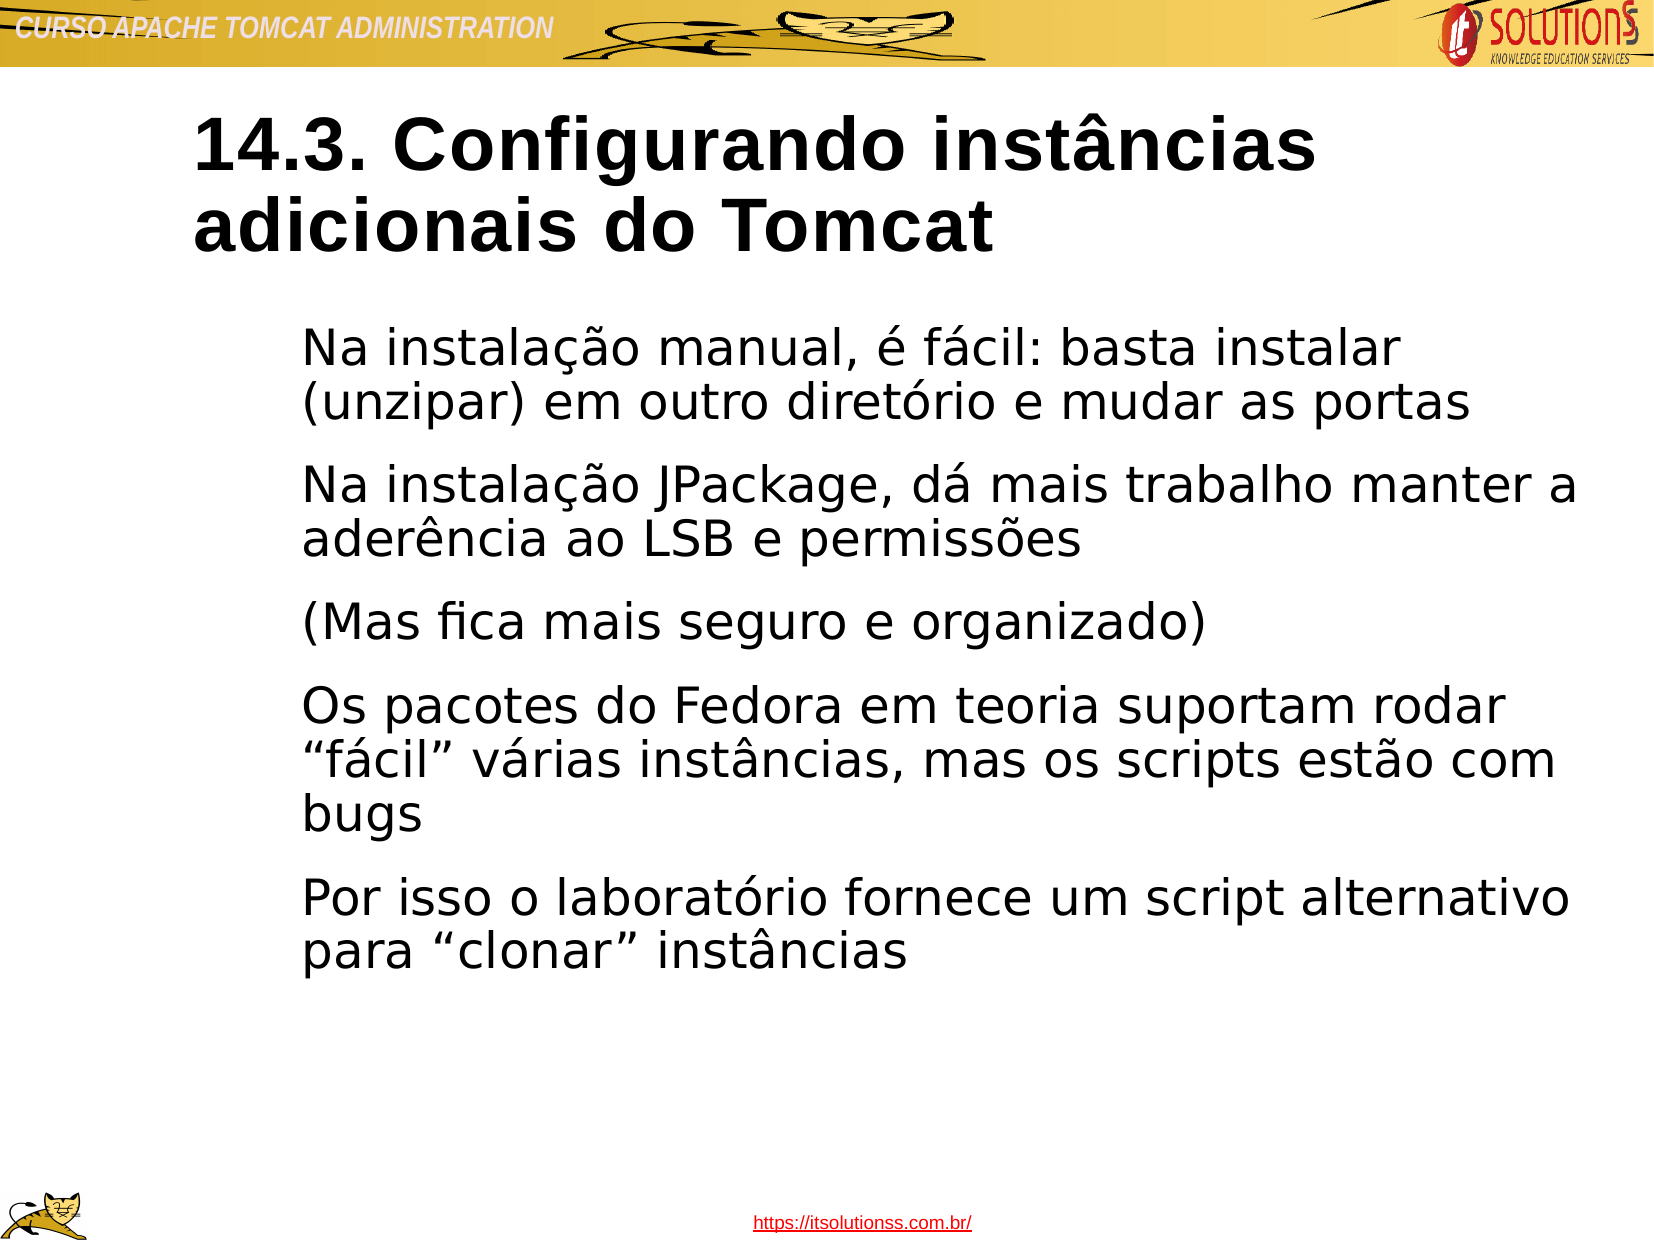

14.3. Configurando instâncias adicionais do Tomcat
Na instalação manual, é fácil: basta instalar (unzipar) em outro diretório e mudar as portas
Na instalação JPackage, dá mais trabalho manter a aderência ao LSB e permissões
(Mas fica mais seguro e organizado)
Os pacotes do Fedora em teoria suportam rodar “fácil” várias instâncias, mas os scripts estão com bugs
Por isso o laboratório fornece um script alternativo para “clonar” instâncias